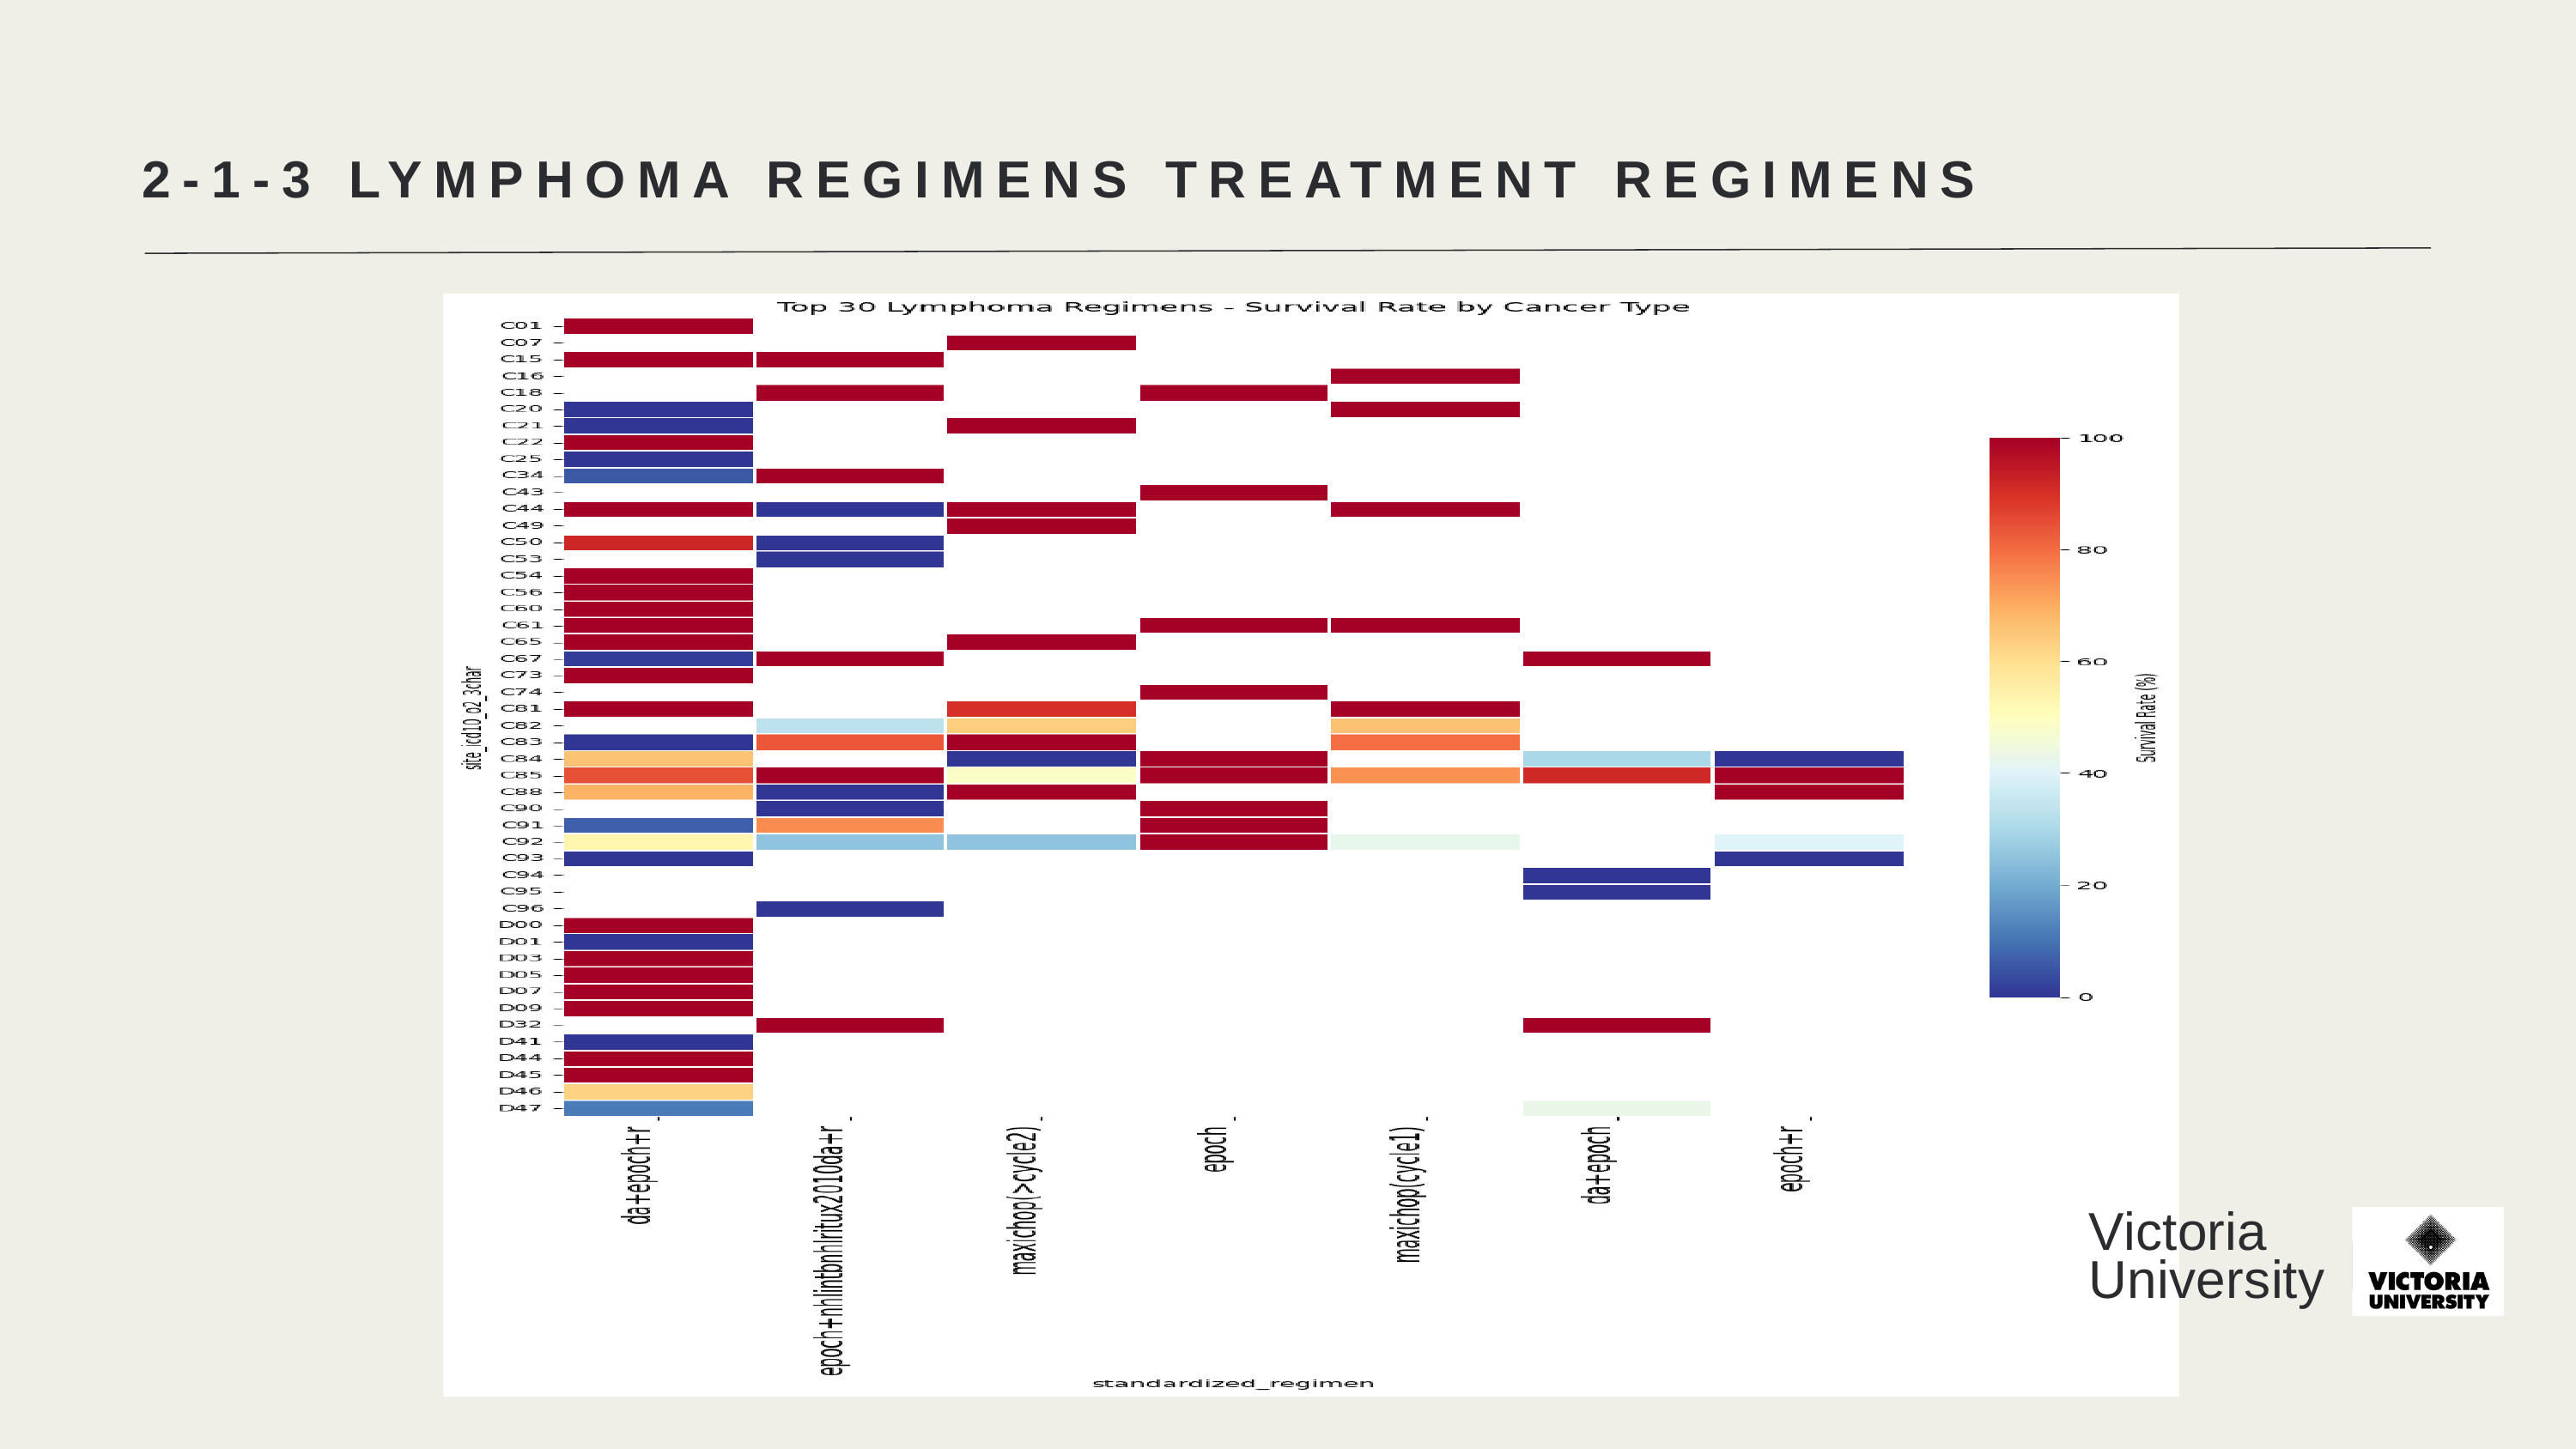

2-1-3 LYMPHOMA REGIMENS TREATMENT REGIMENS

Victoria
University